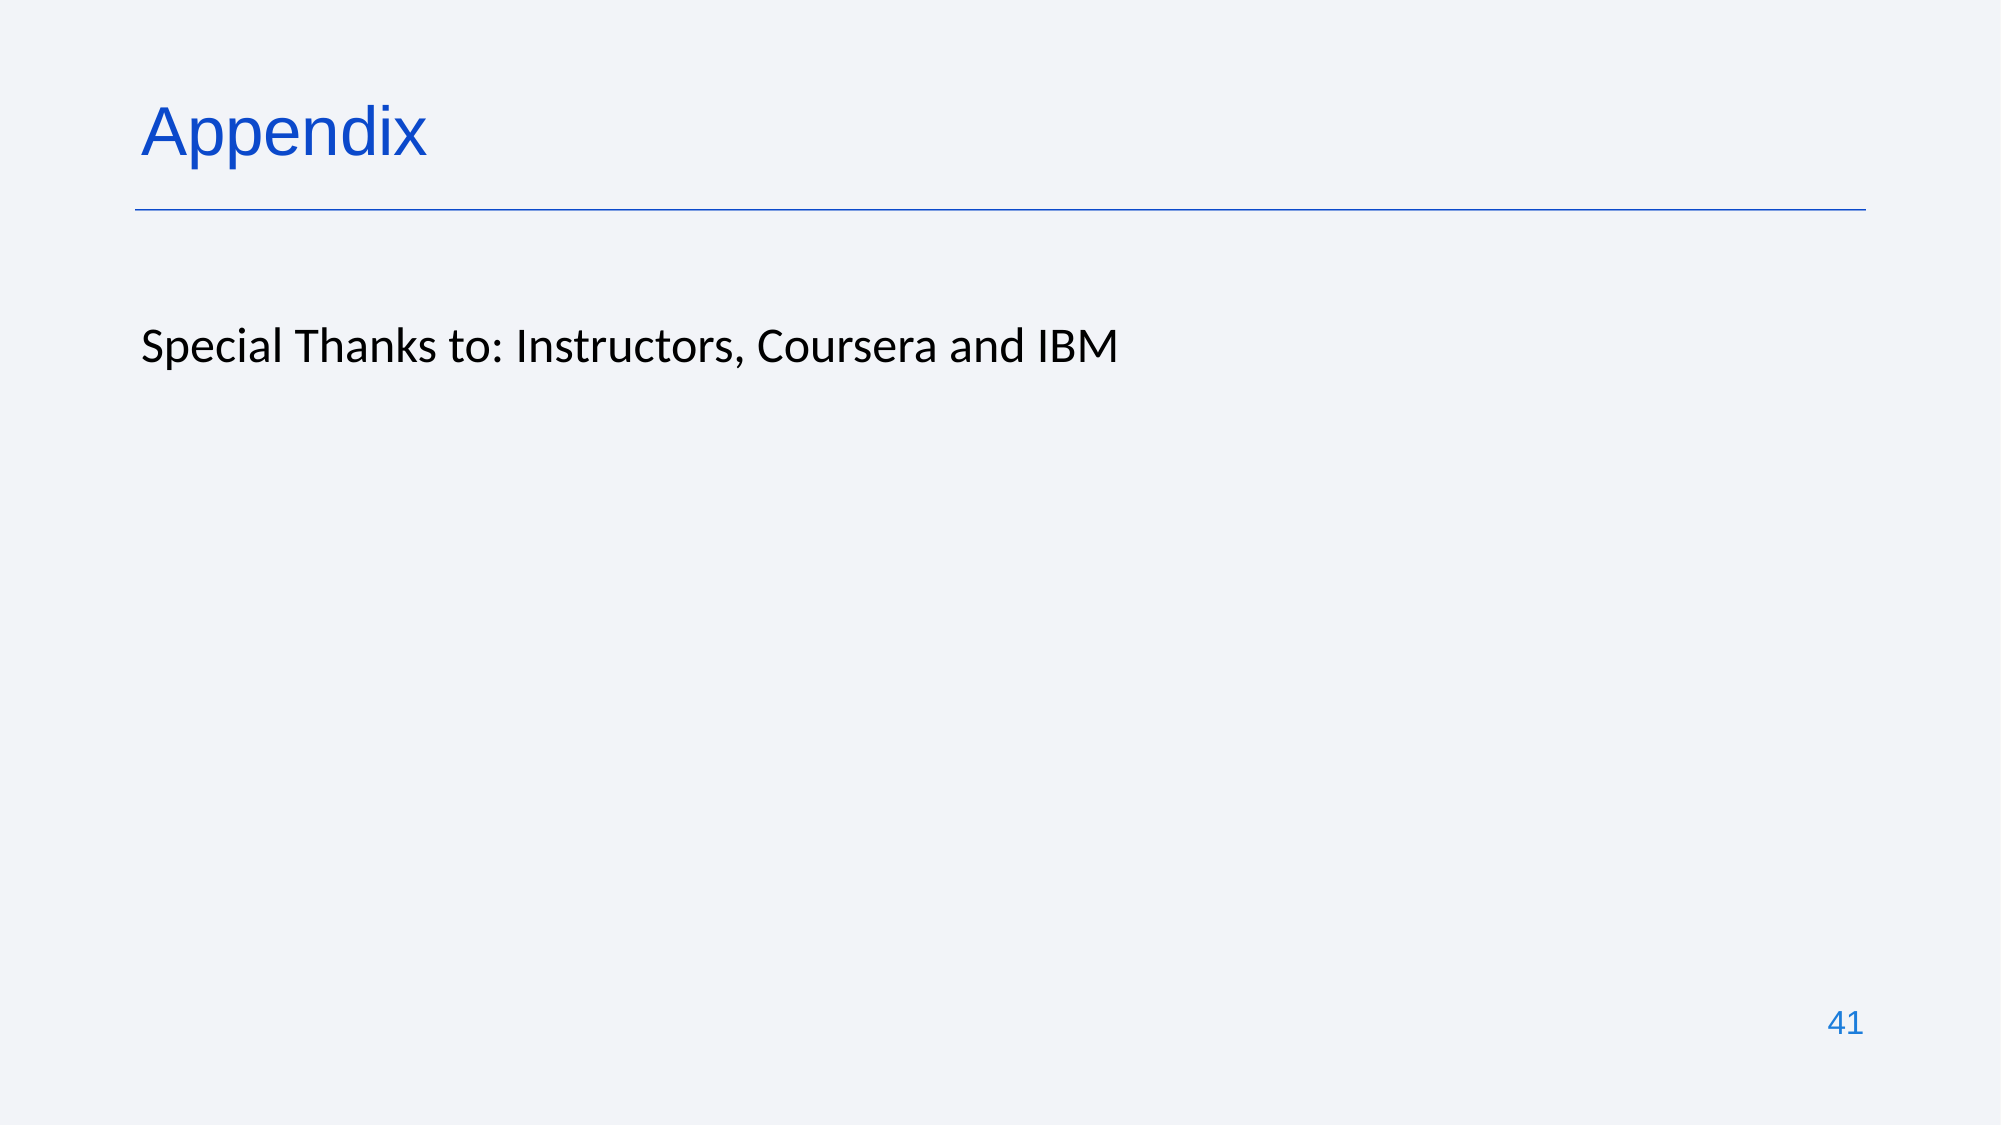

Appendix
Special Thanks to: Instructors, Coursera and IBM
41